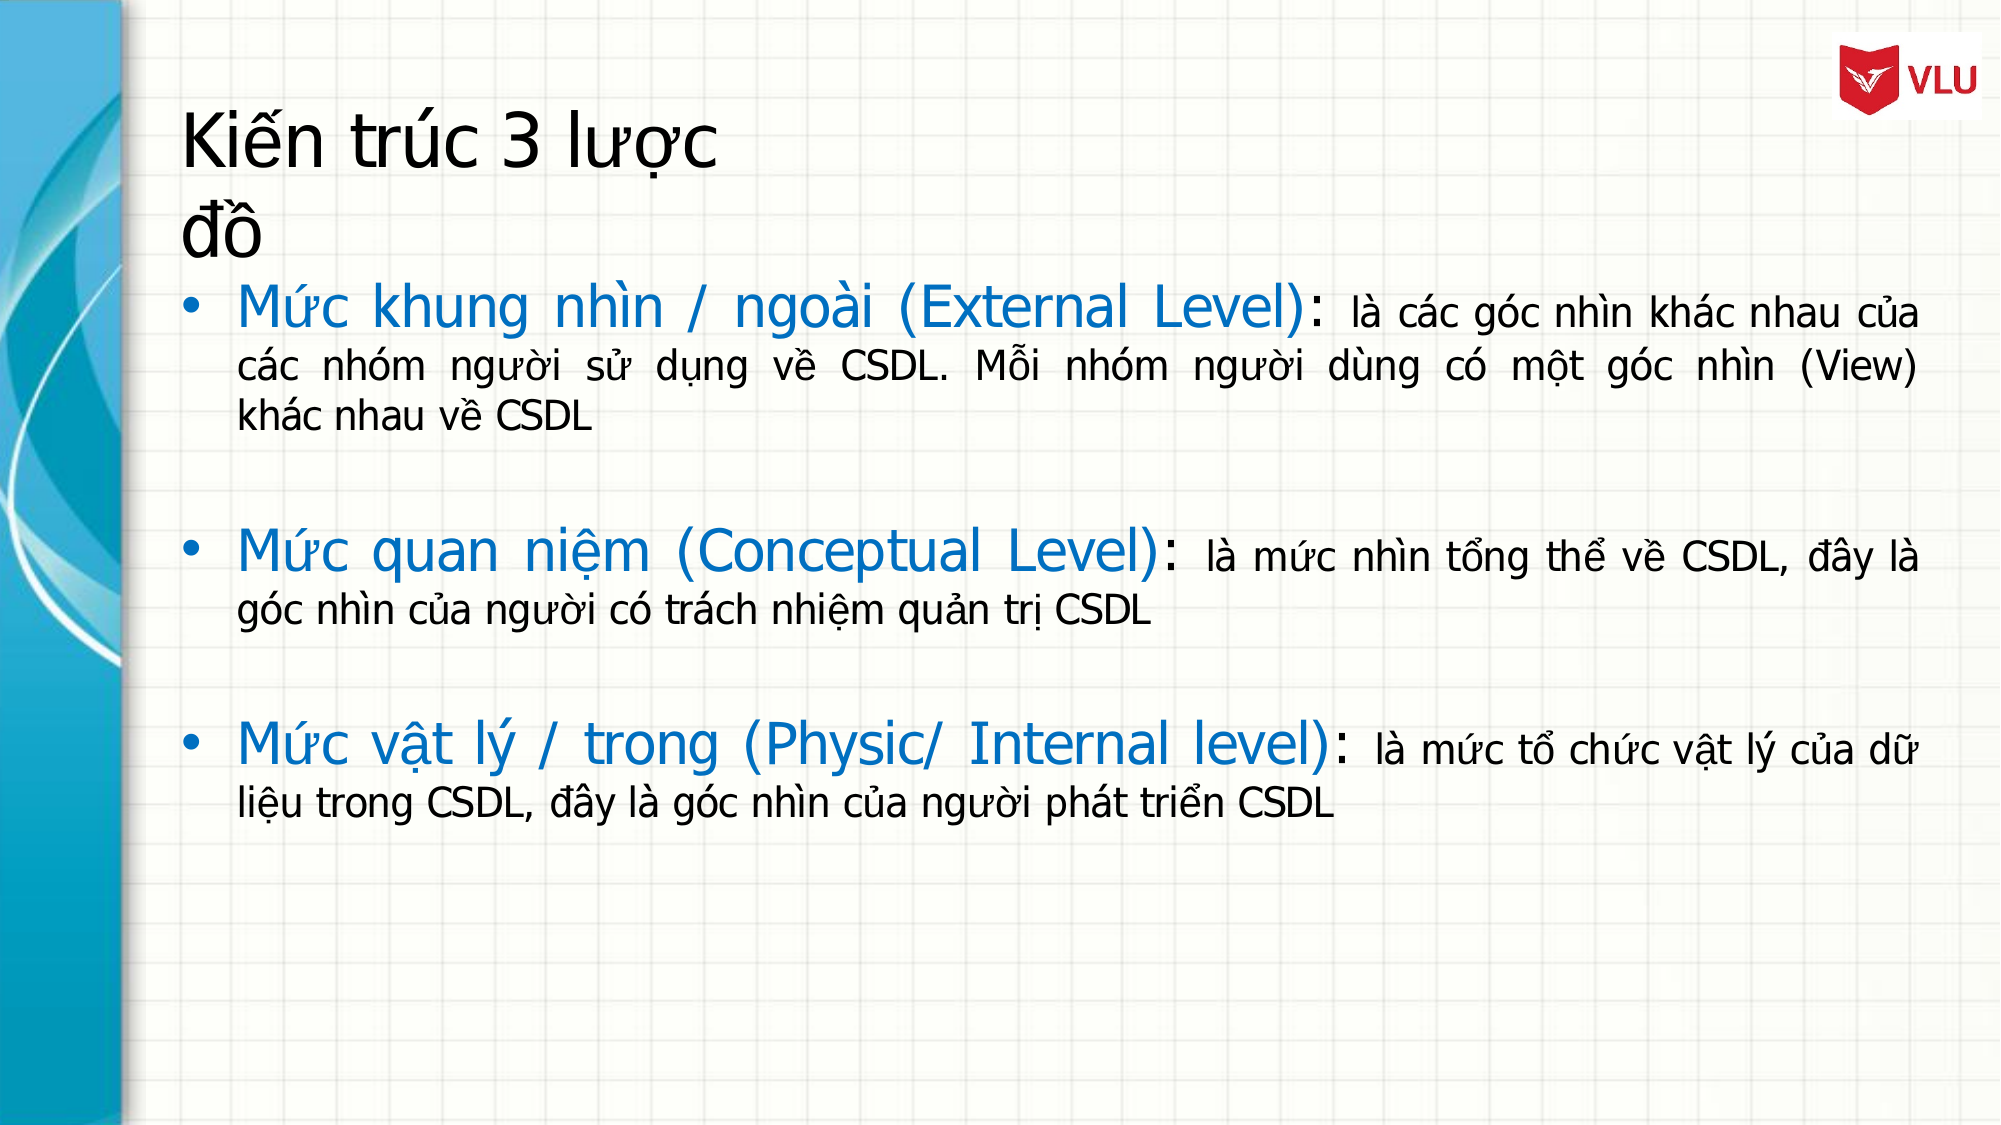

# Kiến trúc 3 lược đồ
Mức khung nhìn / ngoài (External Level): là các góc nhìn khác nhau của các nhóm người sử dụng về CSDL. Mỗi nhóm người dùng có một góc nhìn (View) khác nhau về CSDL

Mức quan niệm (Conceptual Level): là mức nhìn tổng thể về CSDL, đây là góc nhìn của người có trách nhiệm quản trị CSDL

Mức vật lý / trong (Physic/ Internal level): là mức tổ chức vật lý của dữ liệu trong CSDL, đây là góc nhìn của người phát triển CSDL